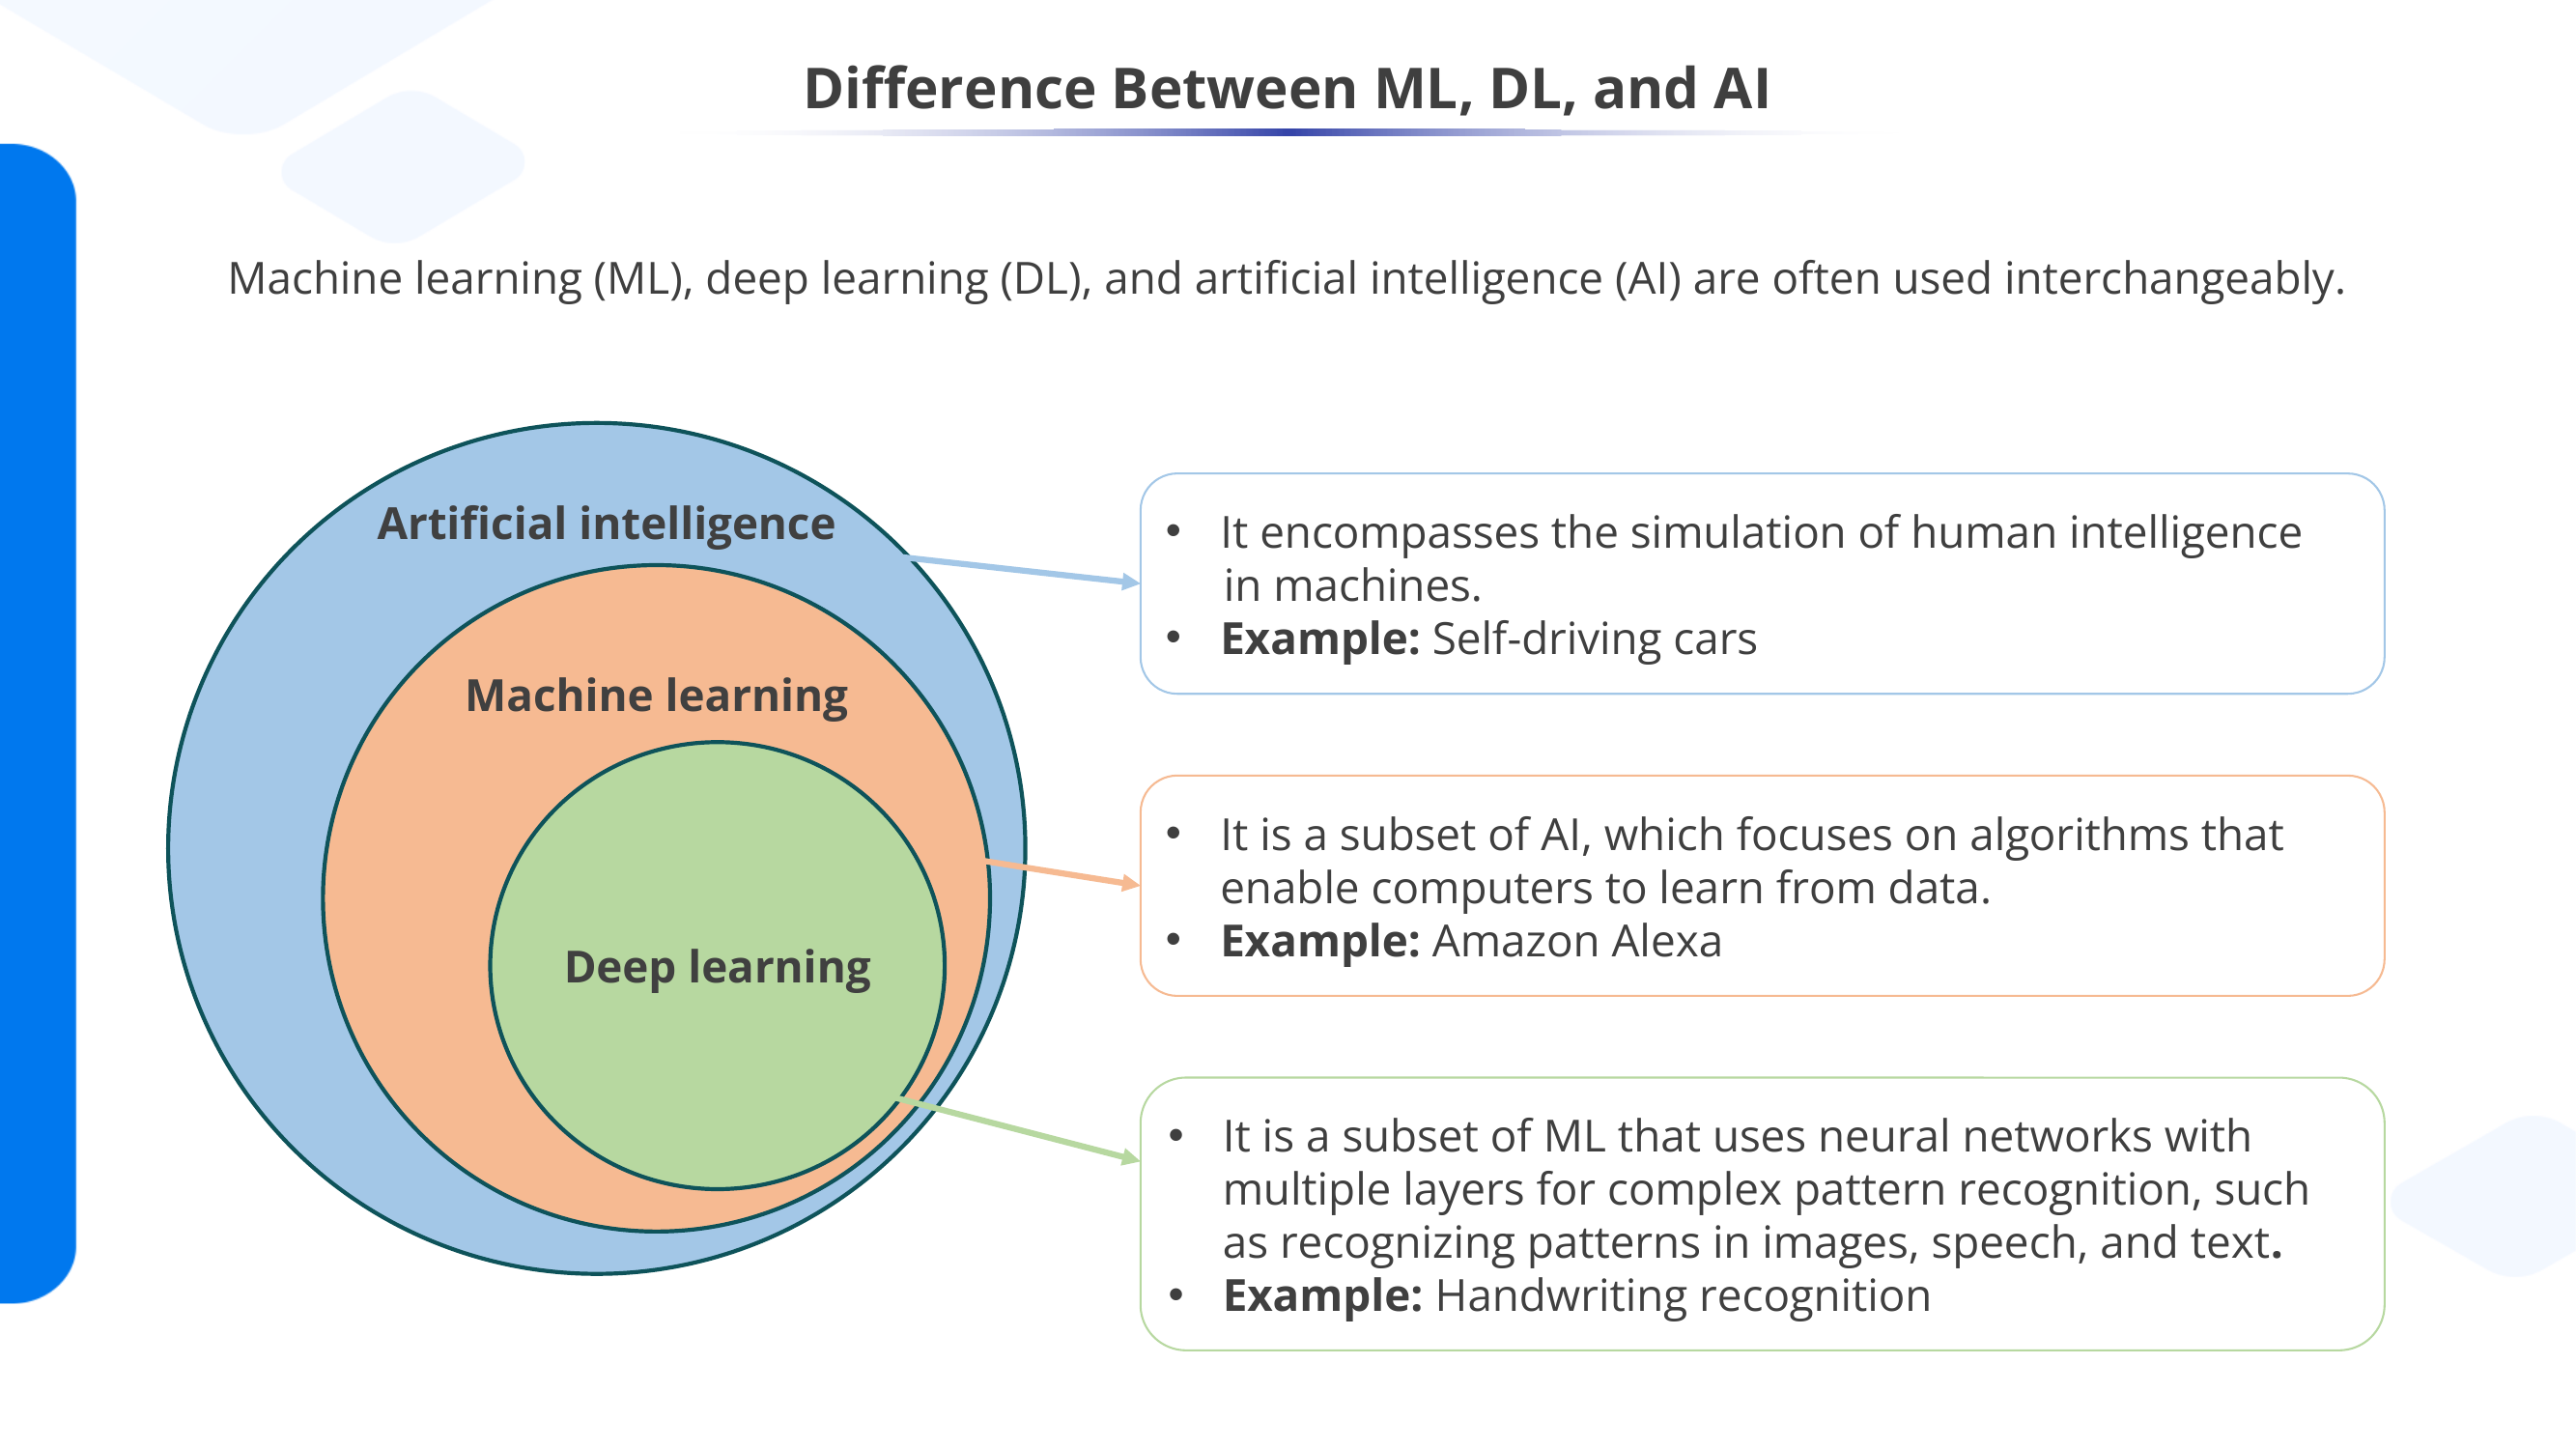

Difference Between ML, DL, and AI

Machine learning (ML), deep learning (DL), and artificial intelligence (AI) are often used interchangeably.

Artificial intelligence
It encompasses the simulation of human intelligence
     in machines.
Example: Self-driving cars

Machine learning

It is a subset of AI, which focuses on algorithms that enable computers to learn from data.
Example: Amazon Alexa
Deep learning
It is a subset of ML that uses neural networks with multiple layers for complex pattern recognition, such as recognizing patterns in images, speech, and text.
Example: Handwriting recognition